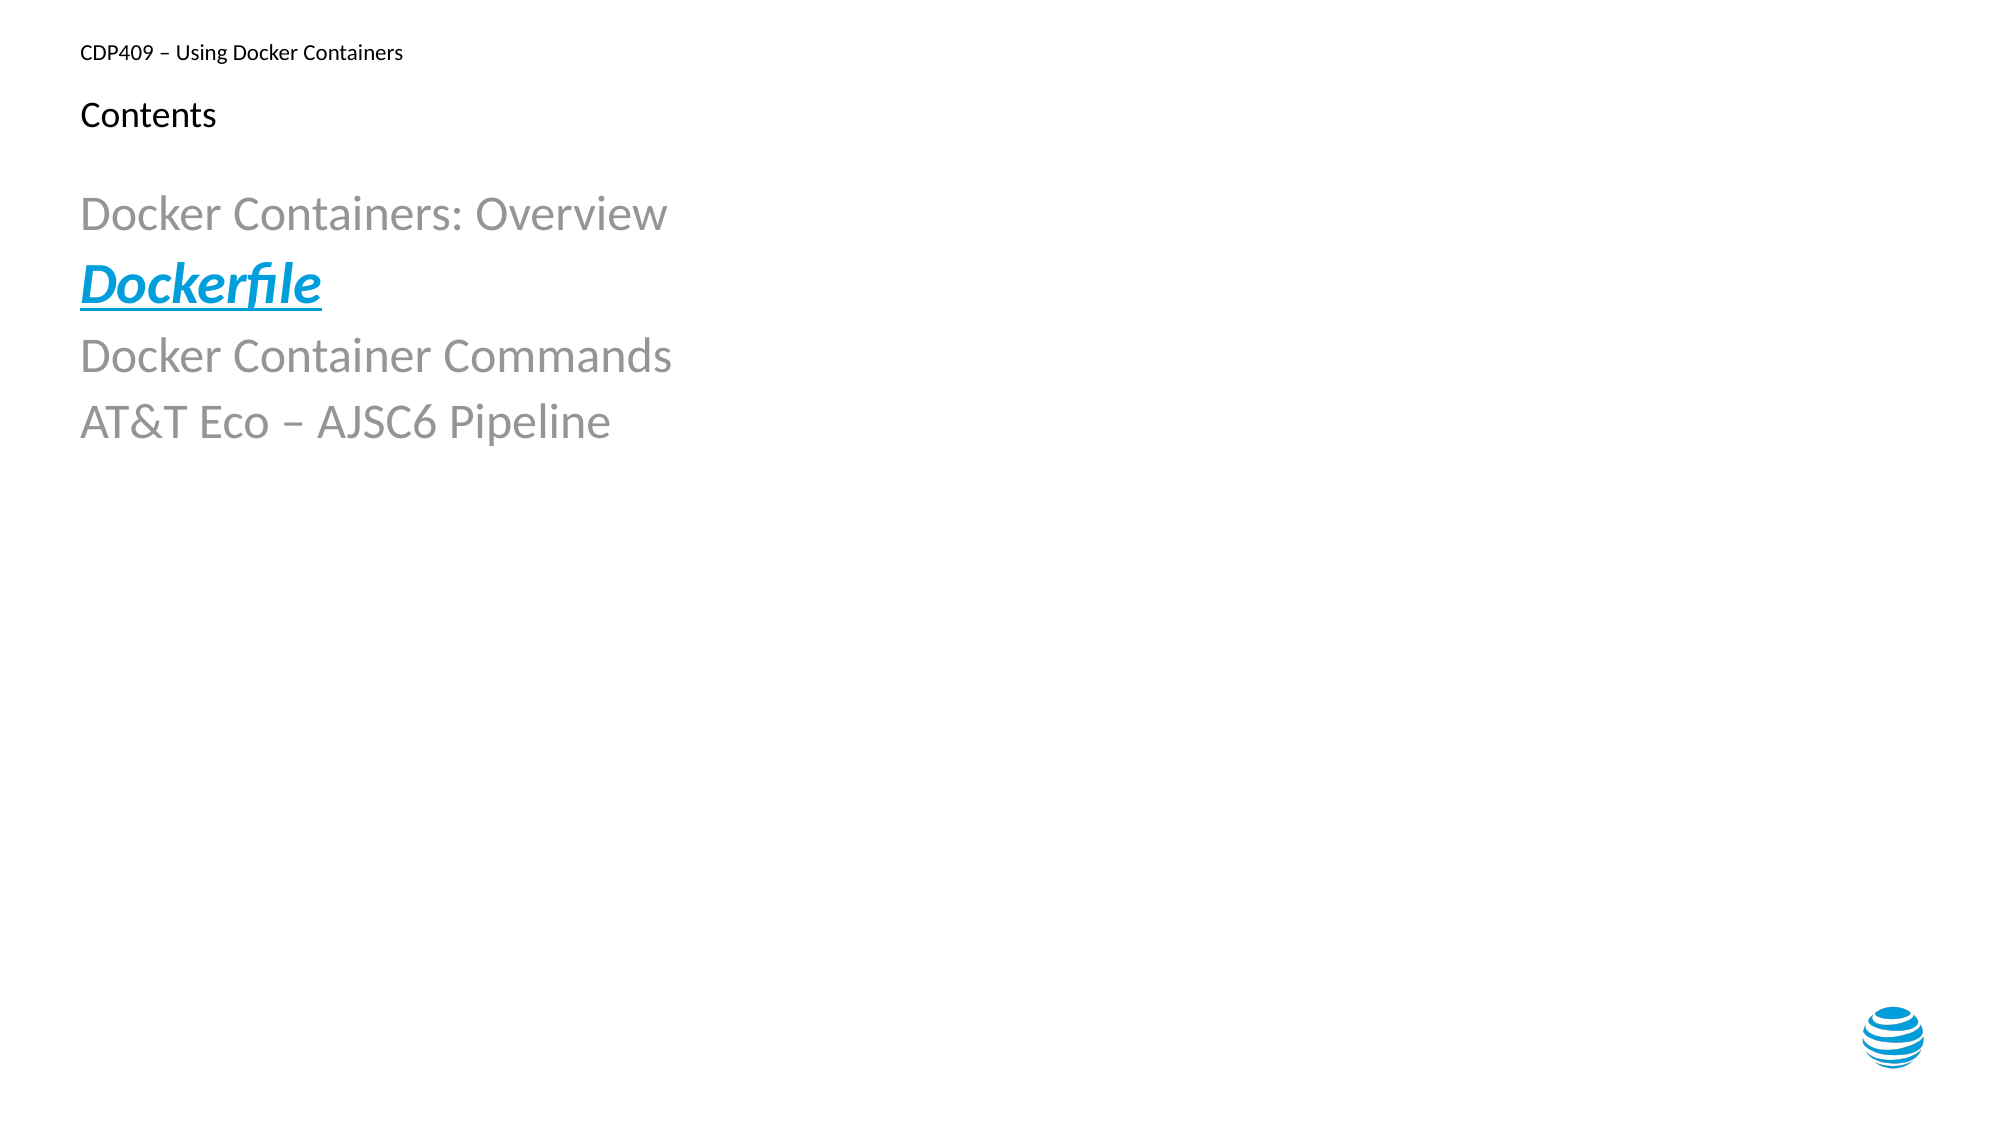

# Contents
Docker Containers: Overview
Dockerfile
Docker Container Commands
AT&T Eco – AJSC6 Pipeline